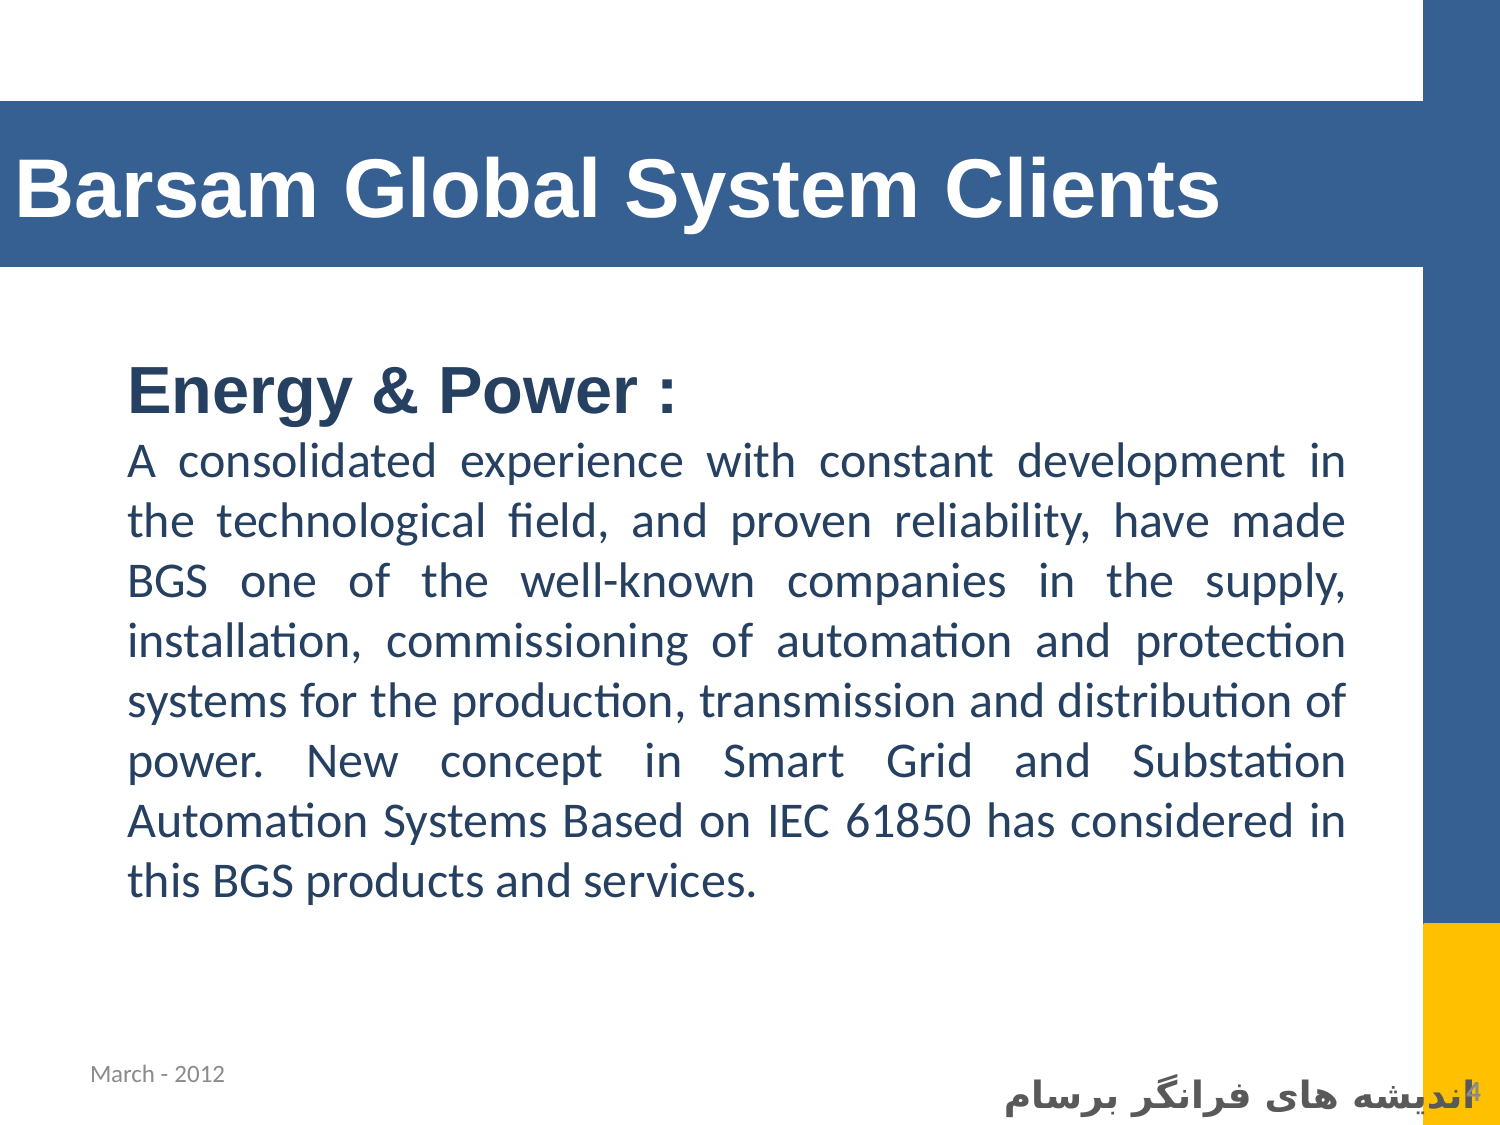

Barsam Global System Clients
Energy & Power :
A consolidated experience with constant development in the technological field, and proven reliability, have made BGS one of the well-known companies in the supply, installation, commissioning of automation and protection systems for the production, transmission and distribution of power. New concept in Smart Grid and Substation Automation Systems Based on IEC 61850 has considered in this BGS products and services.

‏

March - 2012
4
اندیشه های فرانگر برسام